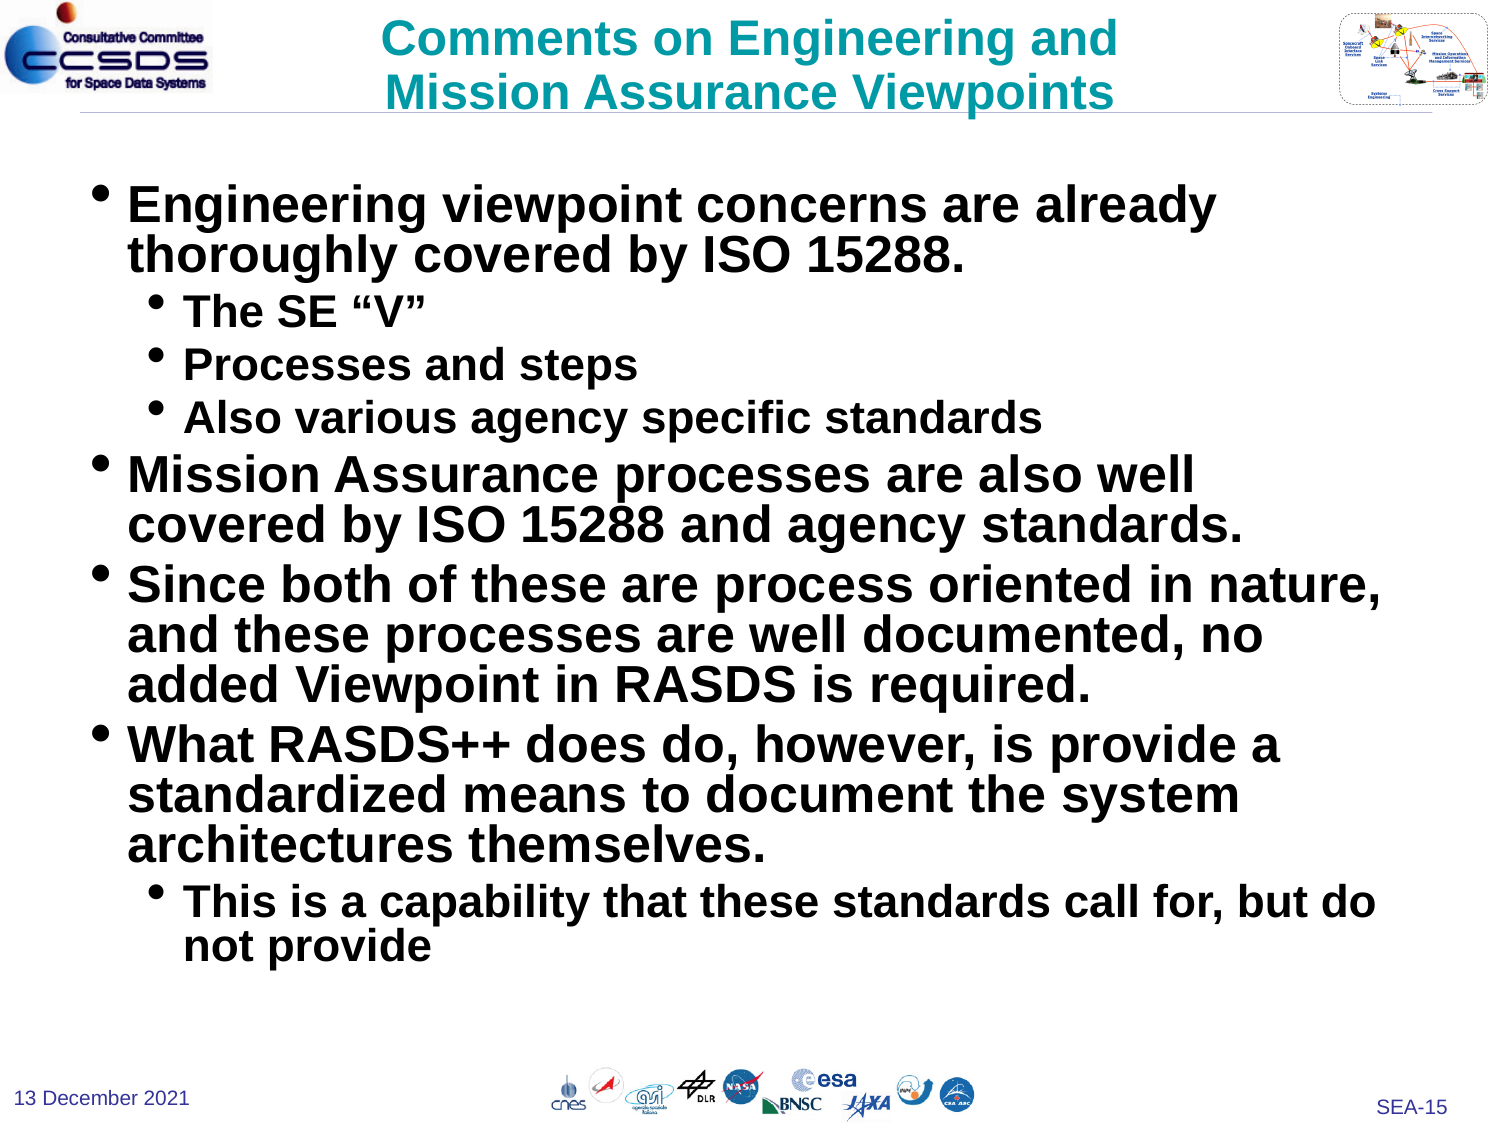

# Comments on Engineering and Mission Assurance Viewpoints
Engineering viewpoint concerns are already thoroughly covered by ISO 15288.
The SE “V”
Processes and steps
Also various agency specific standards
Mission Assurance processes are also well covered by ISO 15288 and agency standards.
Since both of these are process oriented in nature, and these processes are well documented, no added Viewpoint in RASDS is required.
What RASDS++ does do, however, is provide a standardized means to document the system architectures themselves.
This is a capability that these standards call for, but do not provide

13 December 2021